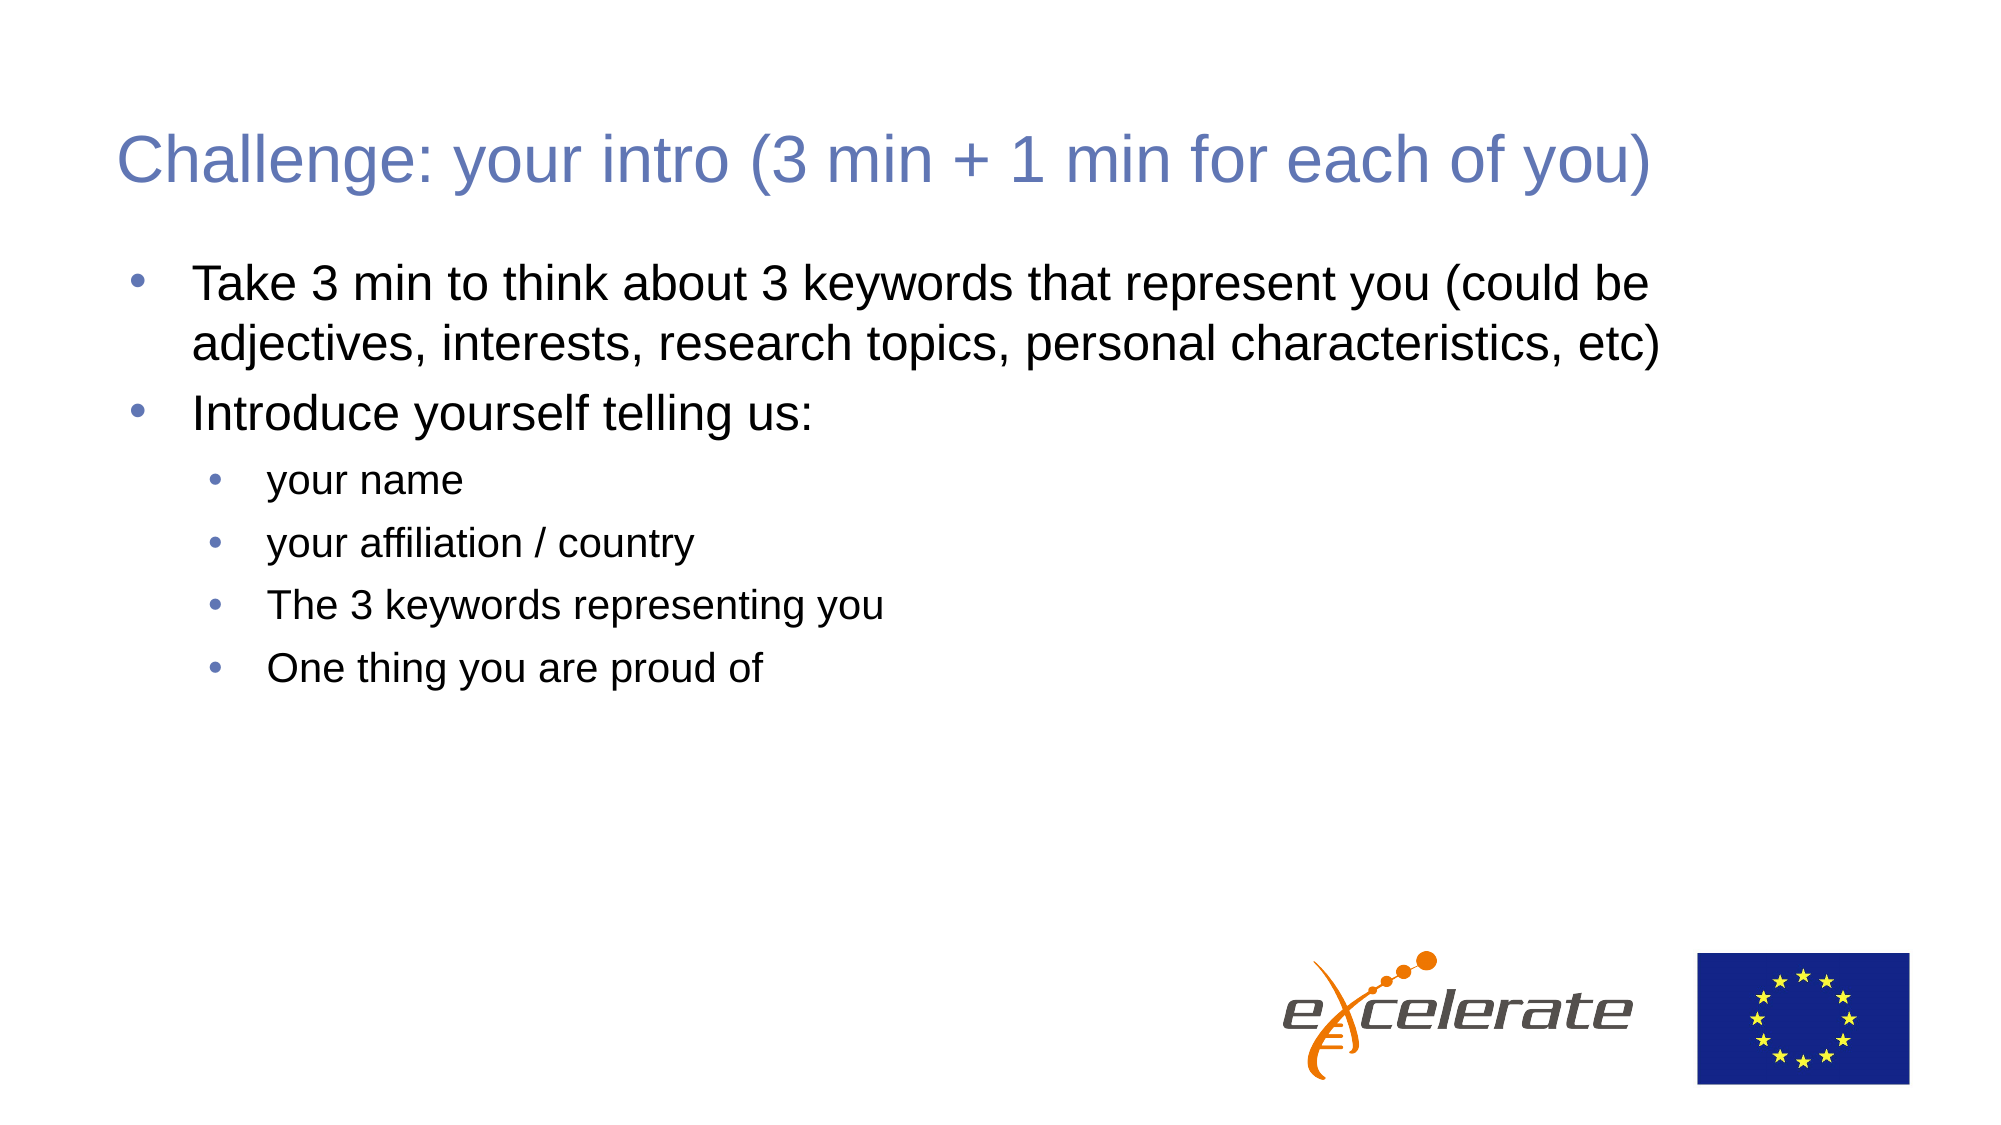

# Challenge: your intro (3 min + 1 min for each of you)
Take 3 min to think about 3 keywords that represent you (could be adjectives, interests, research topics, personal characteristics, etc)
Introduce yourself telling us:
your name
your affiliation / country
The 3 keywords representing you
One thing you are proud of